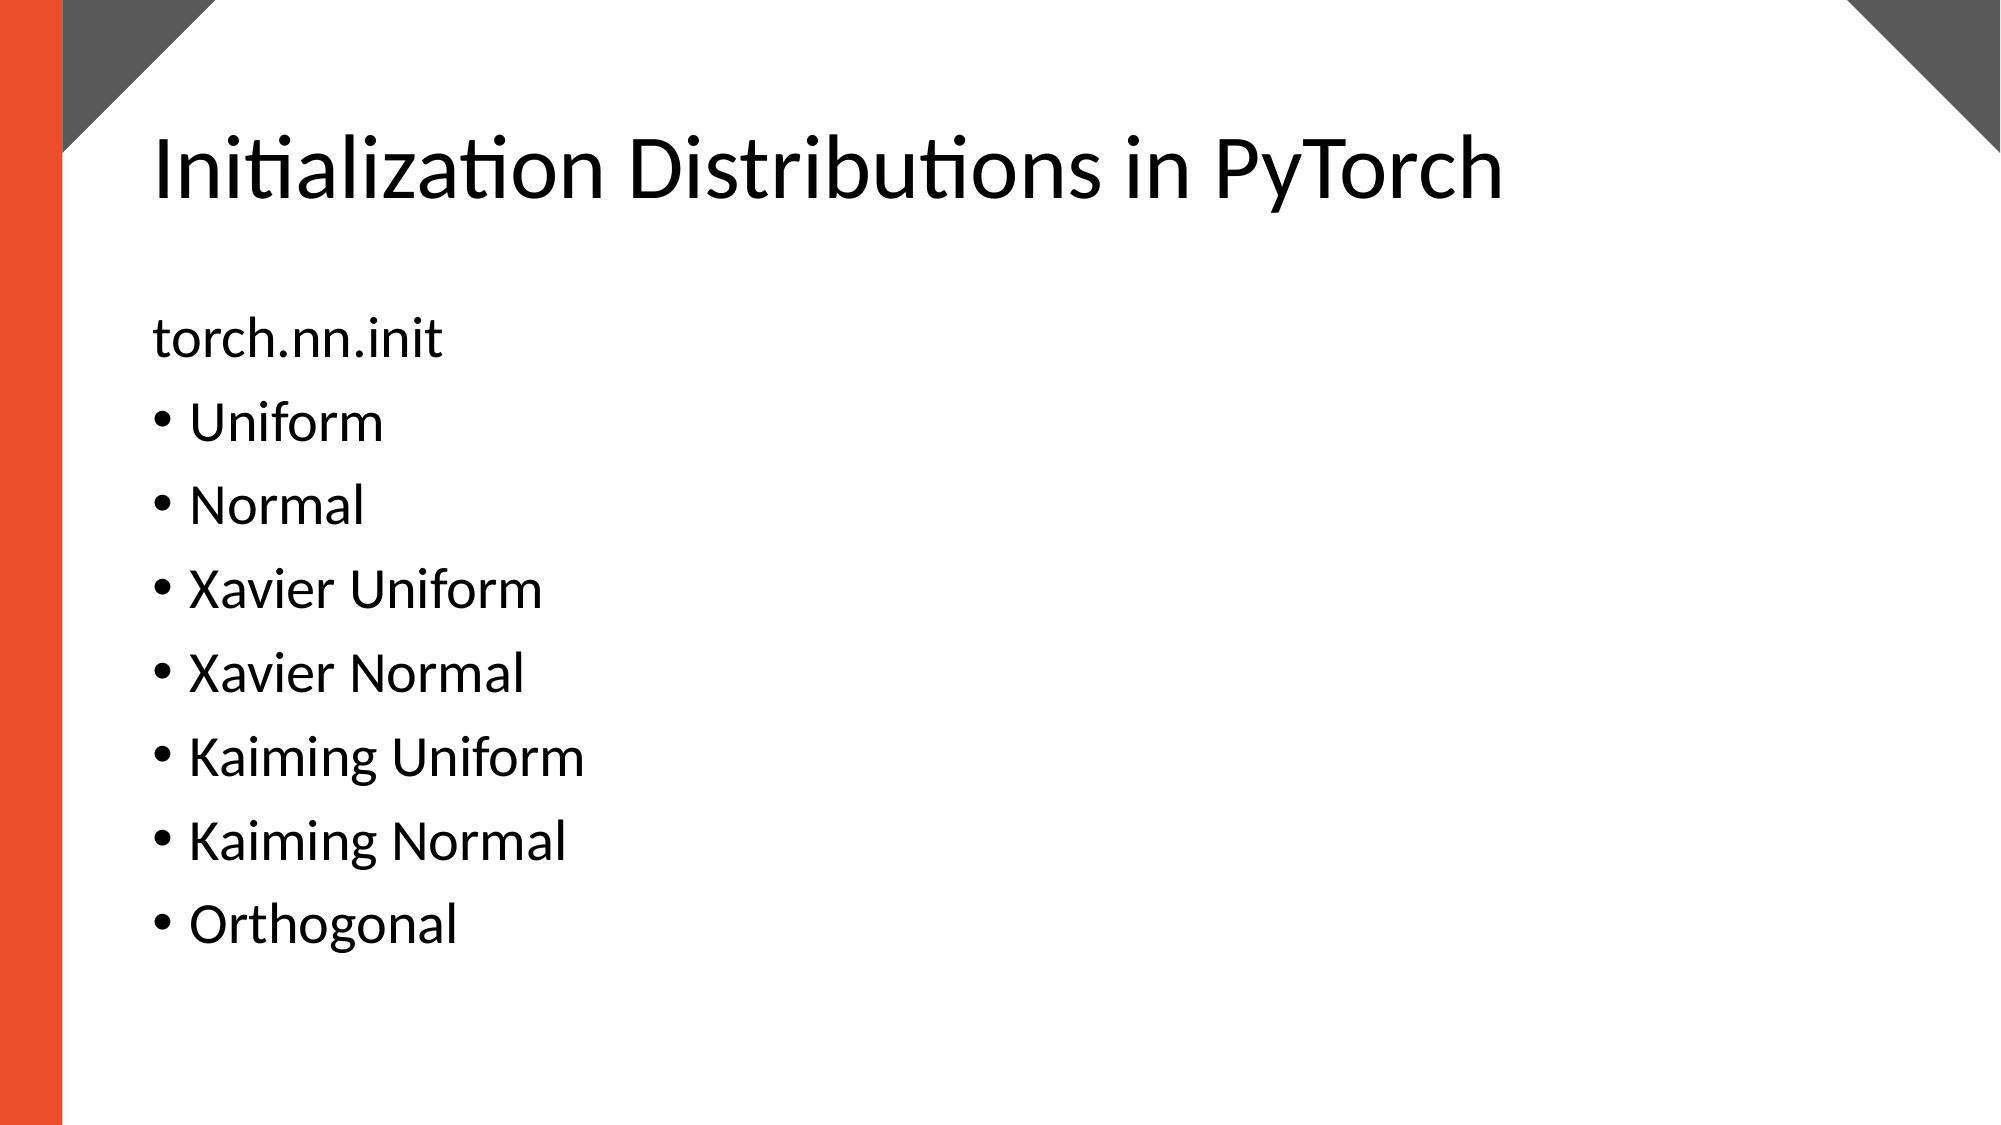

# Initialization Distributions in PyTorch
torch.nn.init
Uniform
Normal
Xavier Uniform
Xavier Normal
Kaiming Uniform
Kaiming Normal
Orthogonal